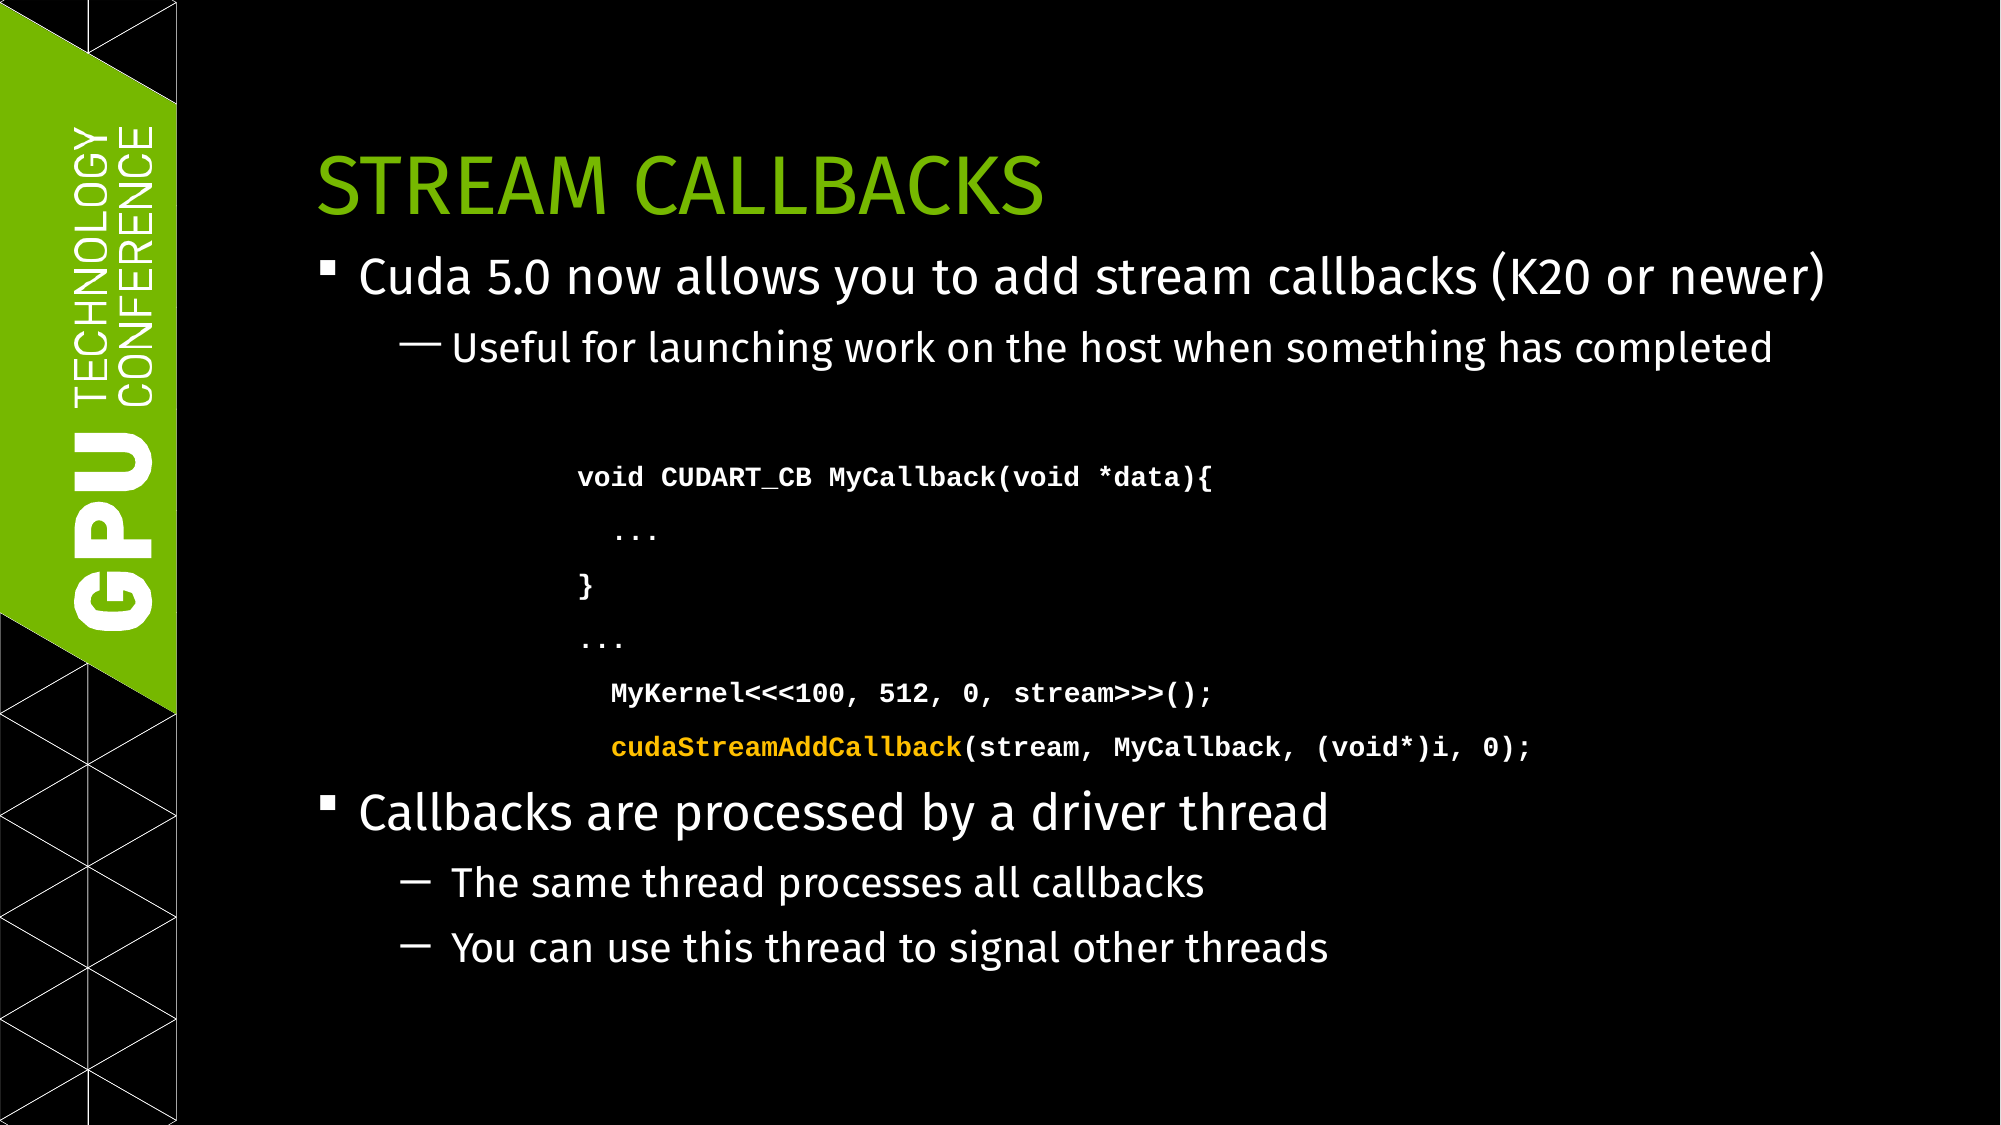

# STREAM CALLBACKS
Cuda 5.0 now allows you to add stream callbacks (K20 or newer)
Useful for launching work on the host when something has completed

void CUDART_CB MyCallback(void *data){
...
}
...
MyKernel<<<100, 512, 0, stream>>>();  cudaStreamAddCallback(stream, MyCallback, (void*)i, 0);
Callbacks are processed by a driver thread
The same thread processes all callbacks
You can use this thread to signal other threads